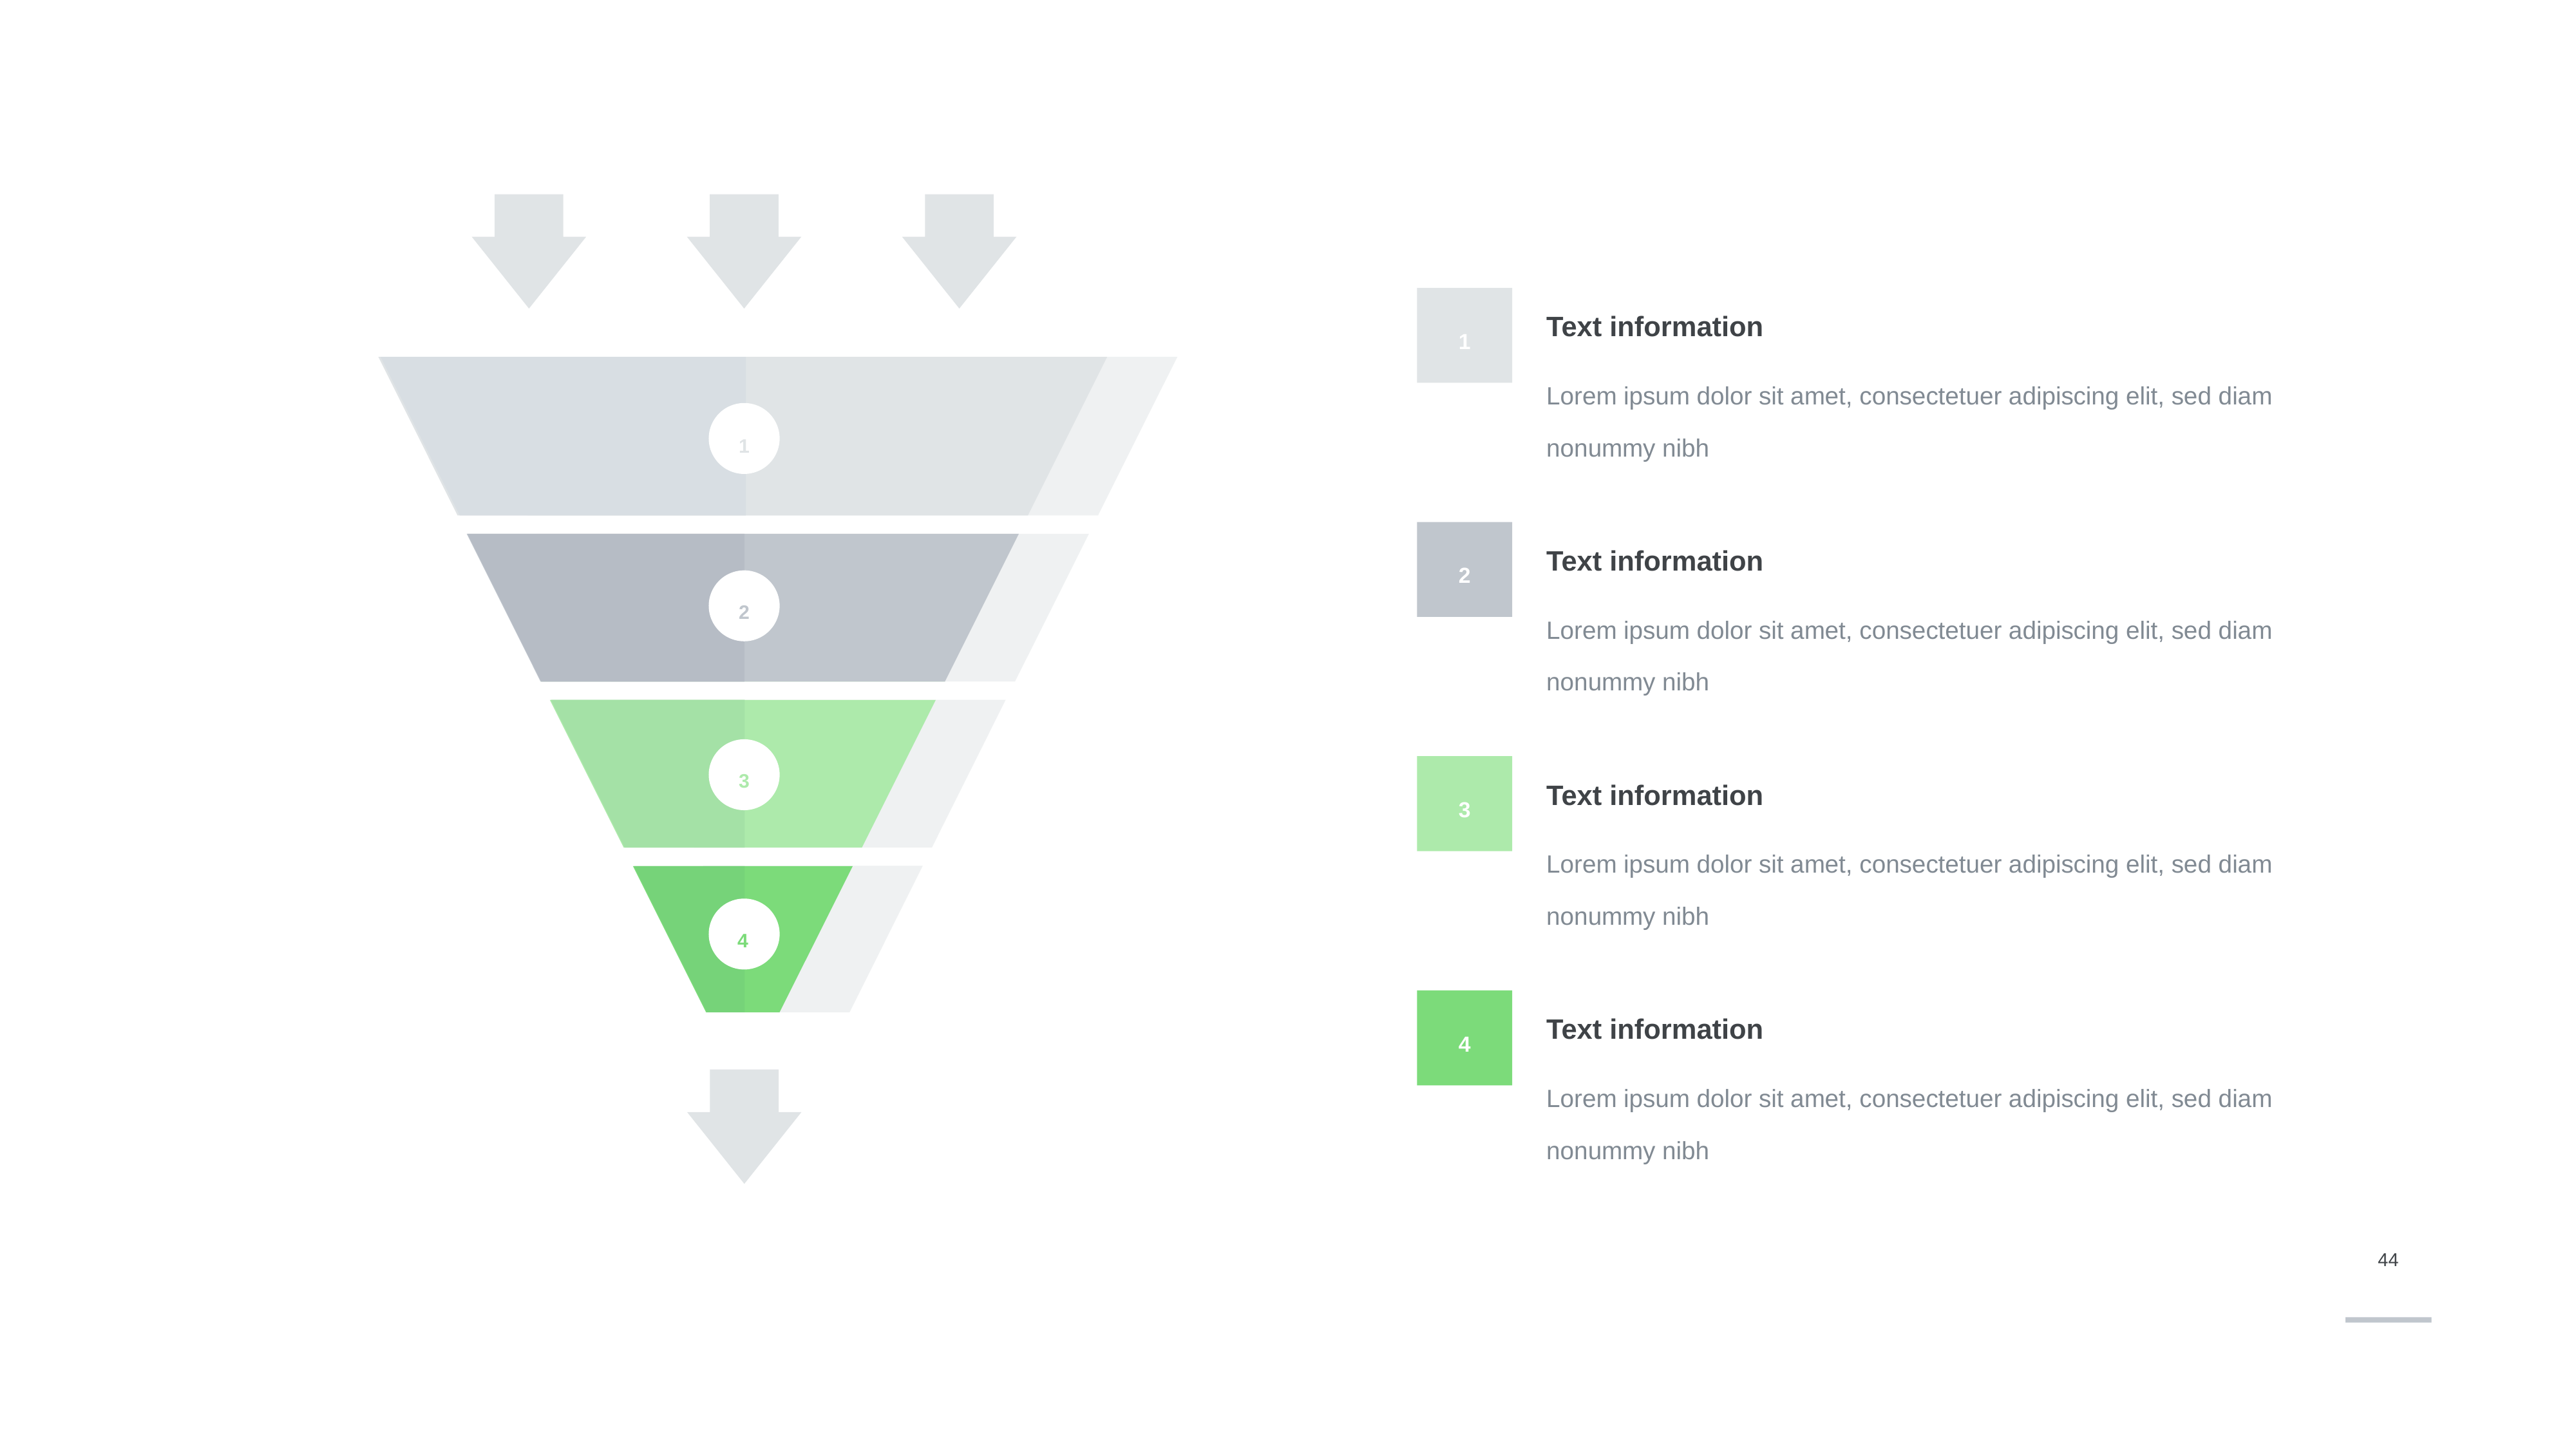

Text information
1

Lorem ipsum dolor sit amet, consectetuer adipiscing elit, sed diam nonummy nibh

1

Text information

2
Lorem ipsum dolor sit amet, consectetuer adipiscing elit, sed diam nonummy nibh
2

3
Text information
3
Lorem ipsum dolor sit amet, consectetuer adipiscing elit, sed diam nonummy nibh

4

Text information
4

Lorem ipsum dolor sit amet, consectetuer adipiscing elit, sed diam nonummy nibh
44